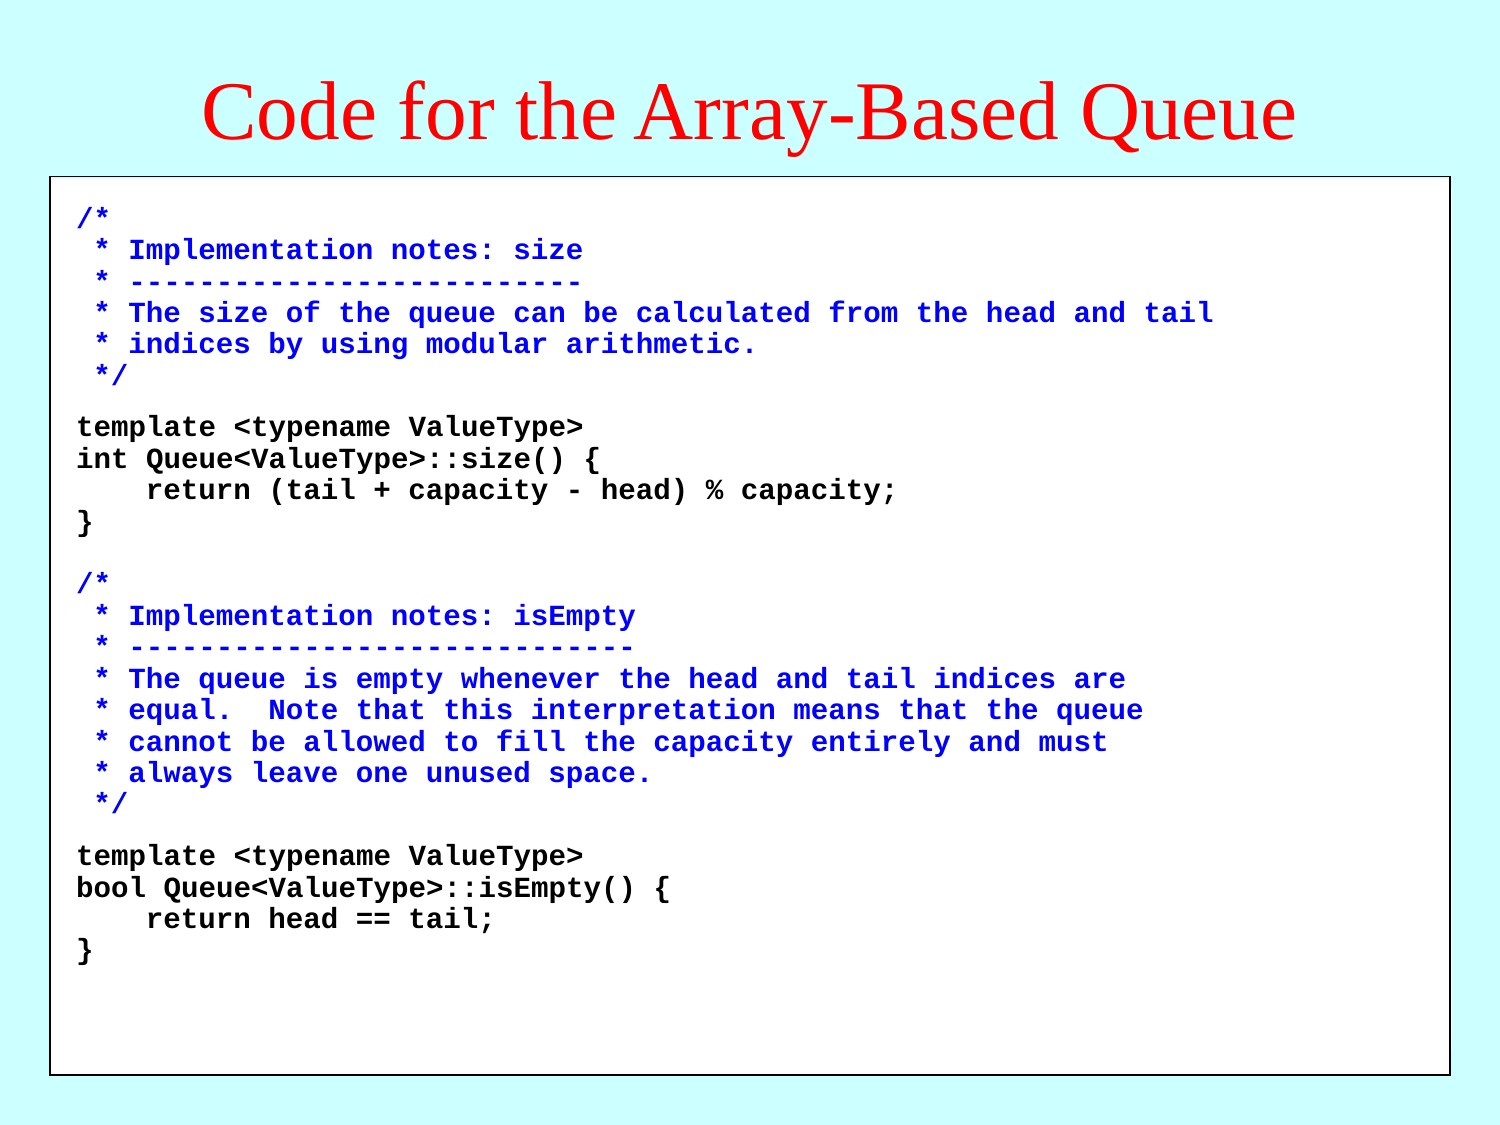

# Code for the Array-Based Queue

/*
 * Implementation notes: size
 * --------------------------
 * The size of the queue can be calculated from the head and tail
 * indices by using modular arithmetic.
 */

template <typename ValueType>
int Queue<ValueType>::size() {
    return (tail + capacity - head) % capacity;
}

/*
 * Implementation notes: isEmpty
 * -----------------------------
 * The queue is empty whenever the head and tail indices are
 * equal.  Note that this interpretation means that the queue
 * cannot be allowed to fill the capacity entirely and must
 * always leave one unused space.
 */

template <typename ValueType>
bool Queue<ValueType>::isEmpty() {
    return head == tail;
}
/*
 * Implementation notes: Queue constructor
 * ---------------------------------------
 * The constructor allocates the array storage and initializes the fields.
 */

template <typename ValueType>
Queue<ValueType>::Queue() {
    capacity = INITIAL_CAPACITY;
    array = new ValueType[capacity];
    head = 0;
    tail = 0;
}

/*
 * Implementation notes: ~Queue destructor
 * ---------------------------------------
 * The destructor frees any memory that is allocated by the implementation.
 */

template <typename ValueType>
Queue<ValueType>::~Queue() {
    delete[] array;
}